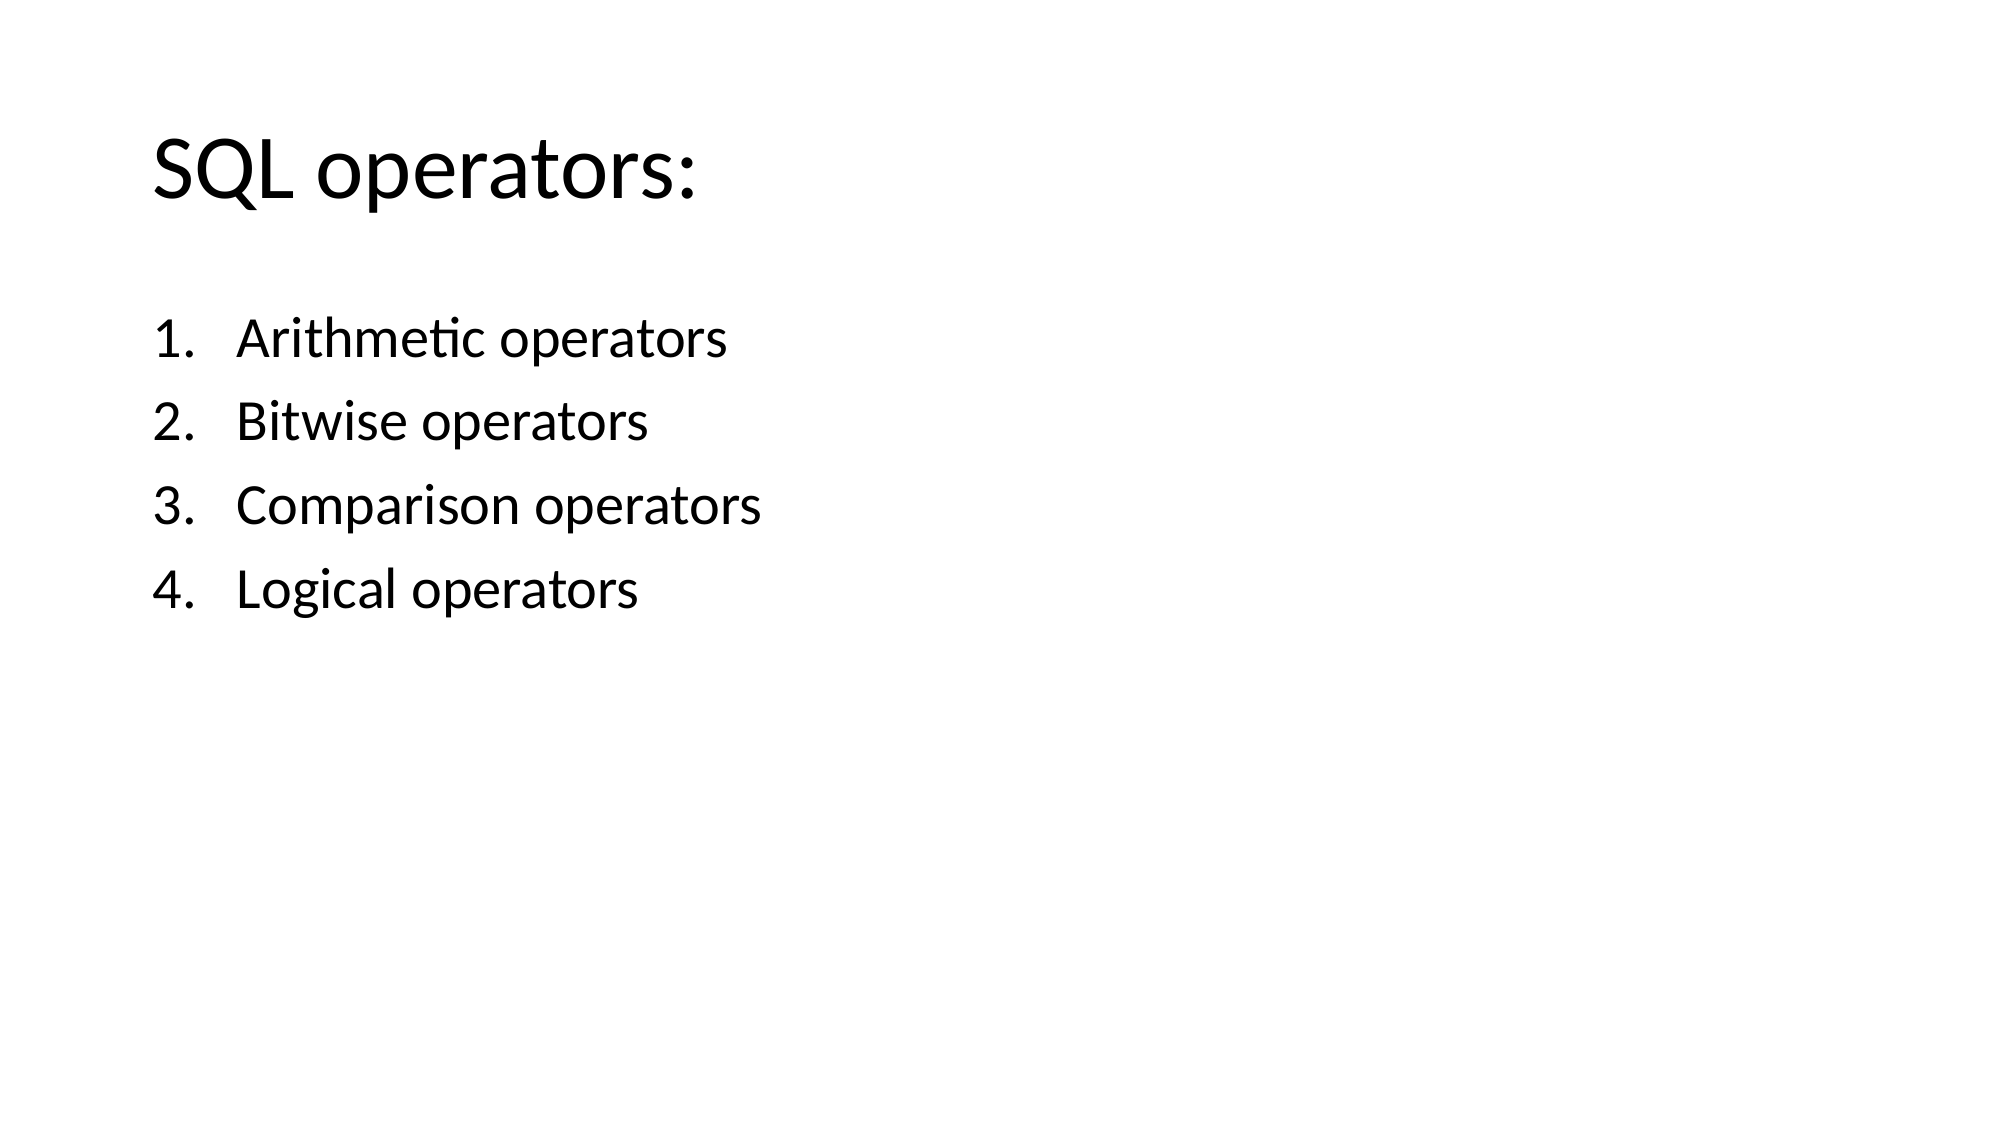

# SQL operators:
Arithmetic operators
Bitwise operators
Comparison operators
Logical operators